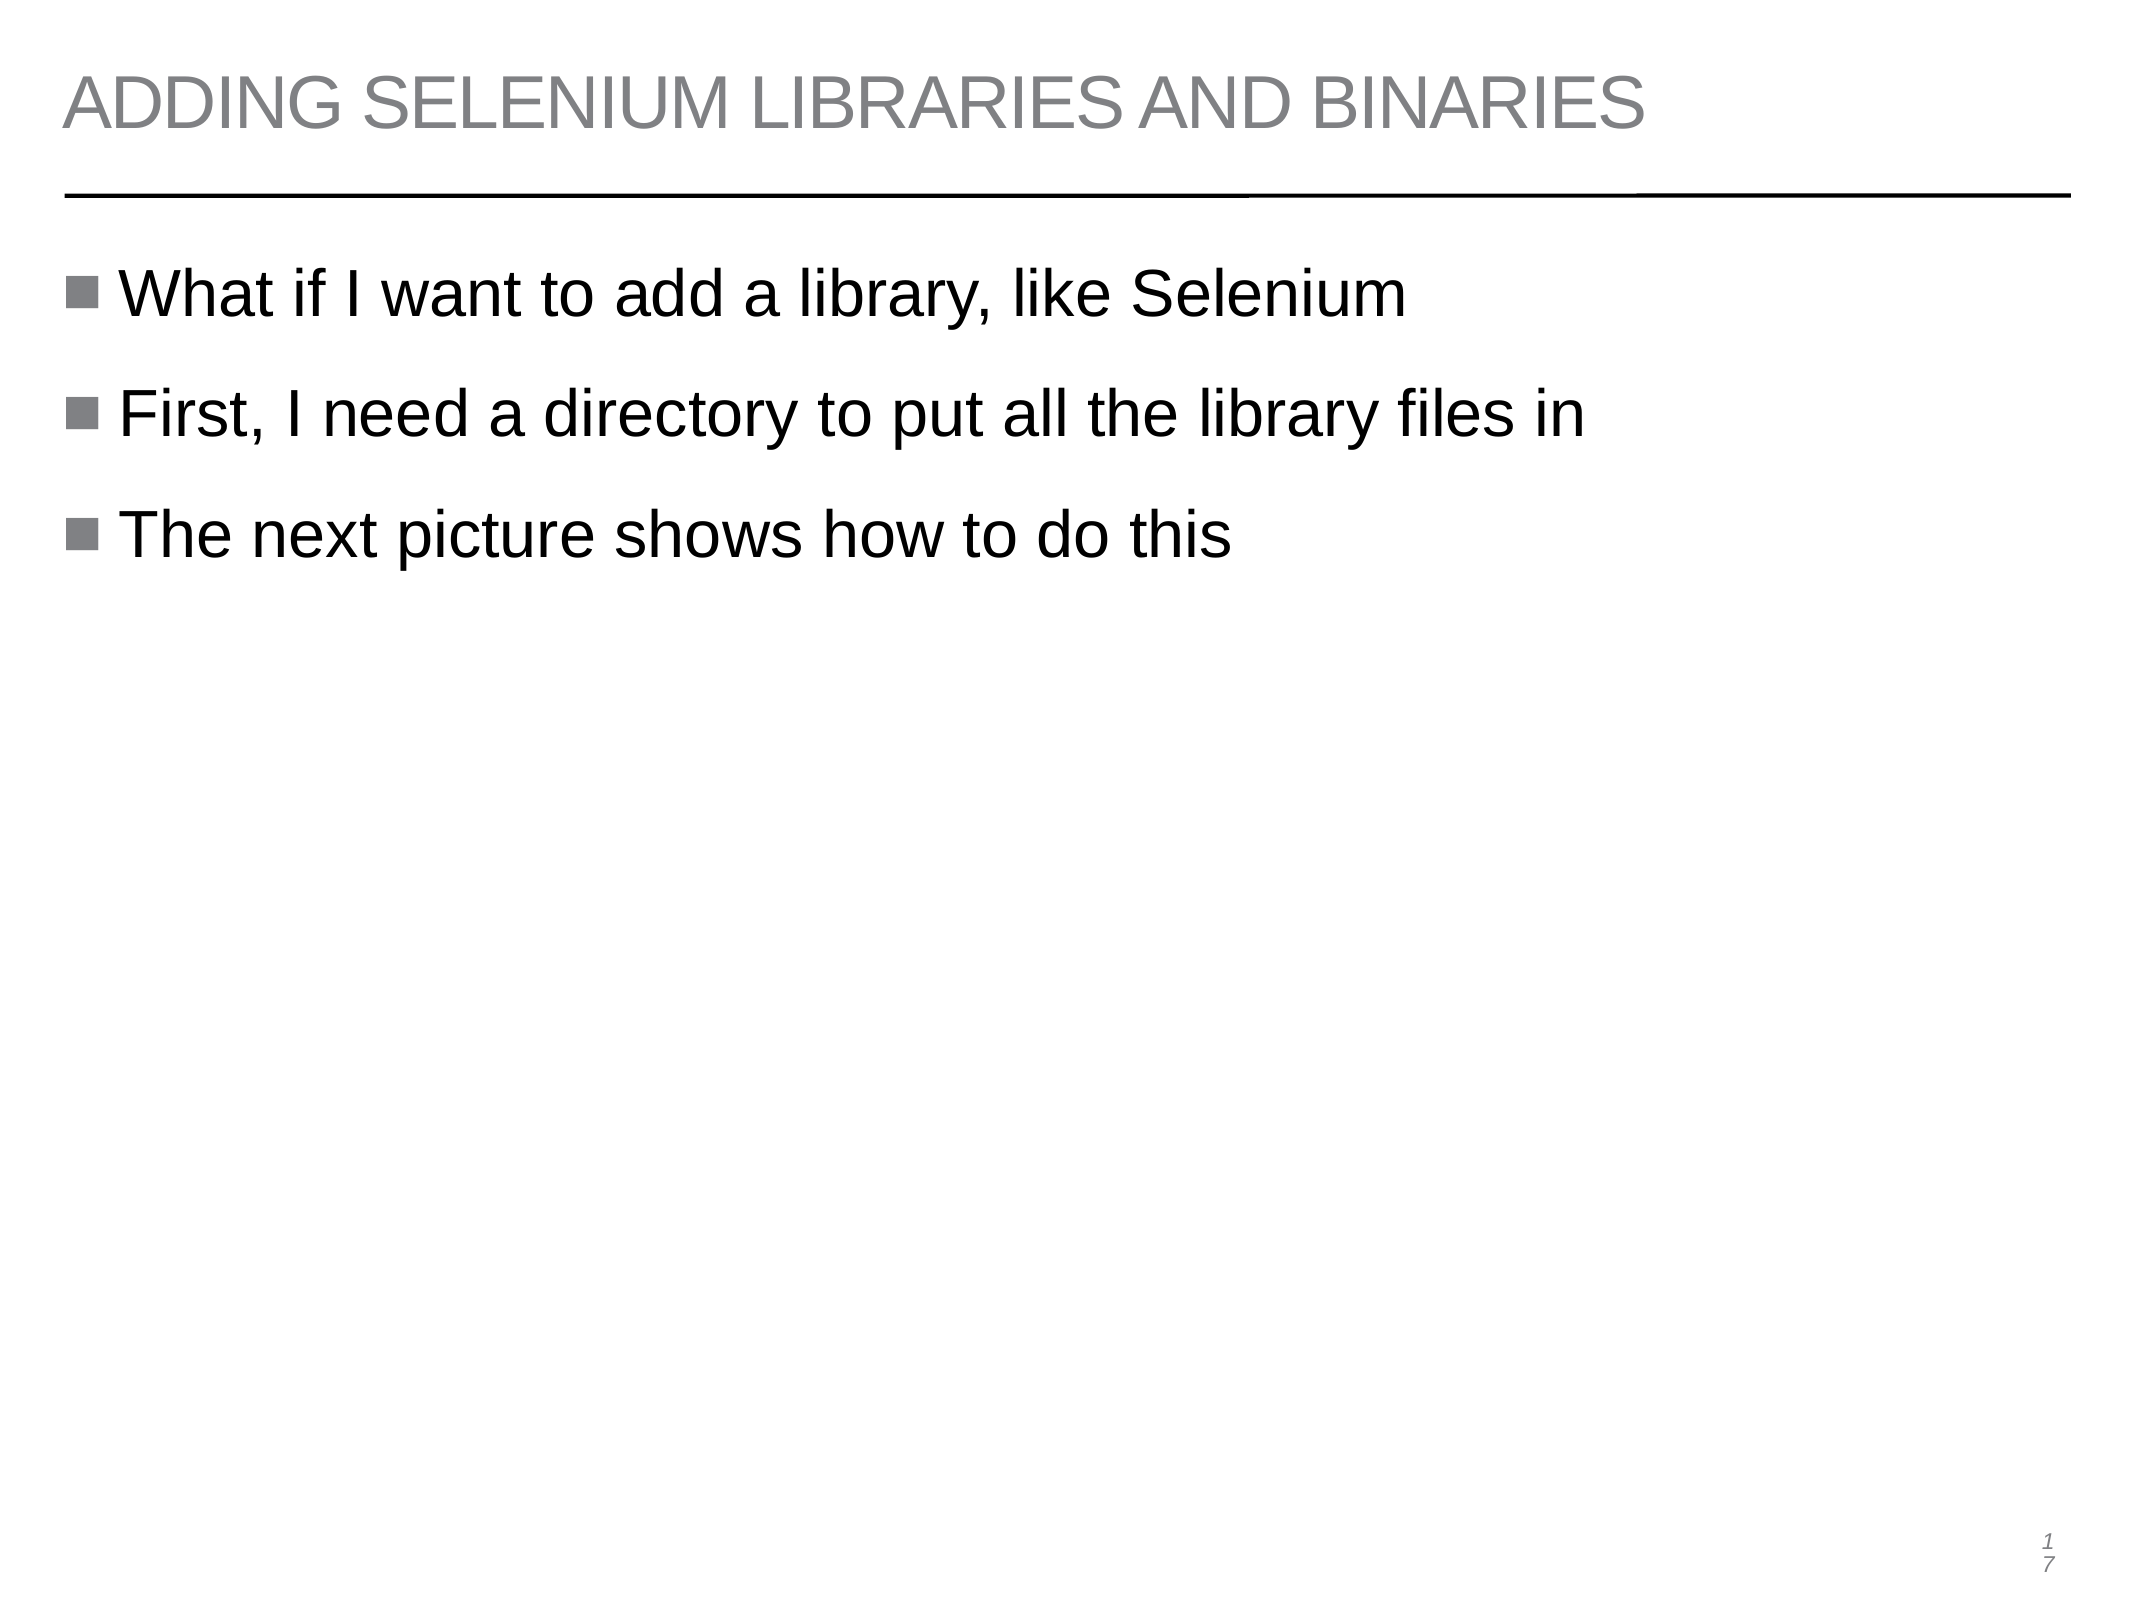

# Adding selenium libraries and binaries
What if I want to add a library, like Selenium
First, I need a directory to put all the library files in
The next picture shows how to do this
17